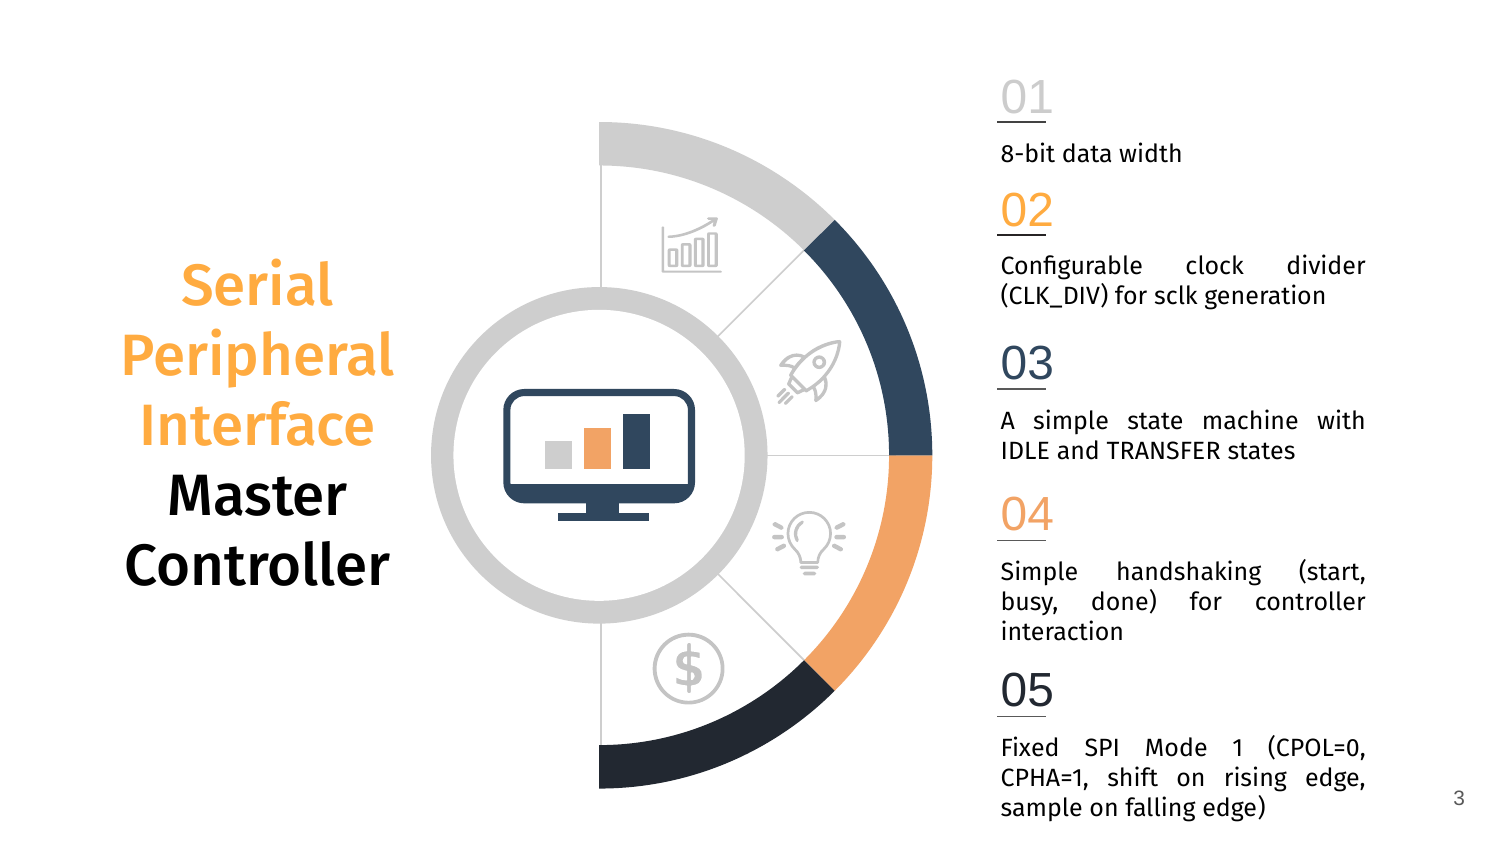

01
8-bit data width

02
Serial Peripheral Interface Master Controller
Configurable clock divider (CLK_DIV) for sclk generation
03
A simple state machine with IDLE and TRANSFER states

04
Simple handshaking (start, busy, done) for controller interaction
05
Fixed SPI Mode 1 (CPOL=0, CPHA=1, shift on rising edge, sample on falling edge)
3